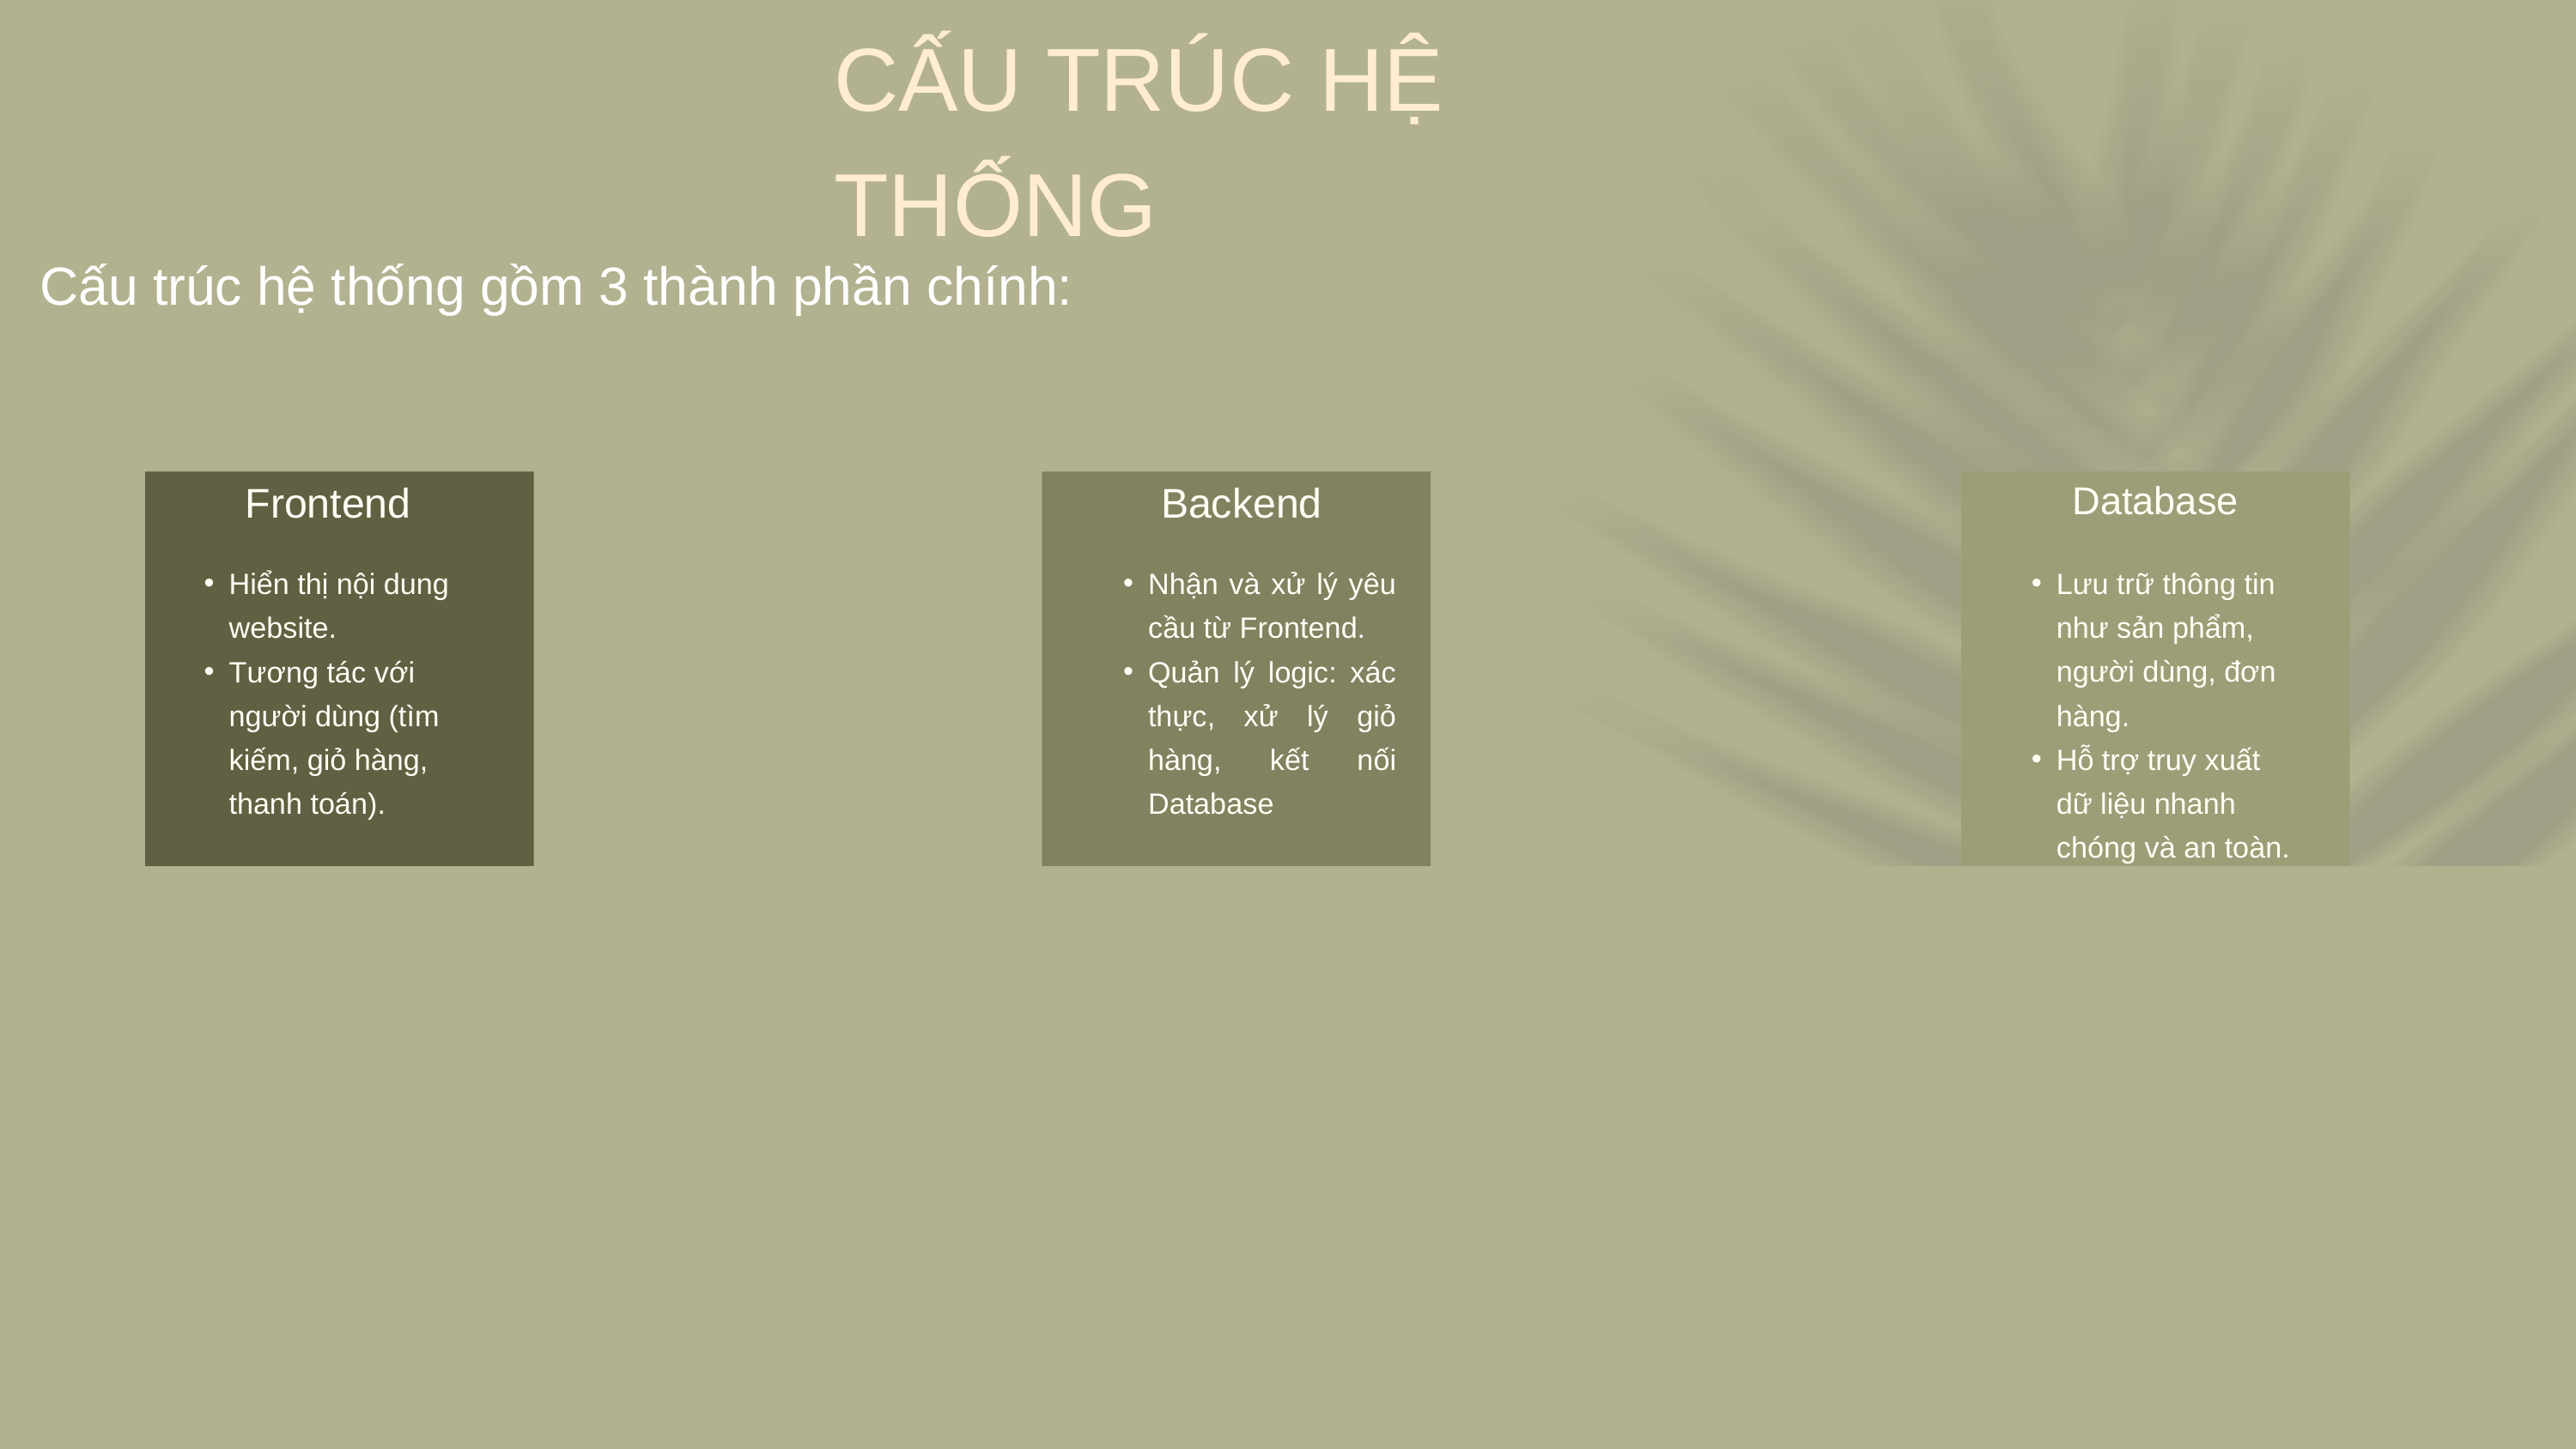

CẤU TRÚC HỆ THỐNG
Cấu trúc hệ thống gồm 3 thành phần chính:

Frontend
Hiển thị nội dung website.
Tương tác với người dùng (tìm kiếm, giỏ hàng, thanh toán).

Backend
Nhận và xử lý yêu cầu từ Frontend.
Quản lý logic: xác thực, xử lý giỏ hàng, kết nối Database

Database
Lưu trữ thông tin như sản phẩm, người dùng, đơn hàng.
Hỗ trợ truy xuất dữ liệu nhanh chóng và an toàn.